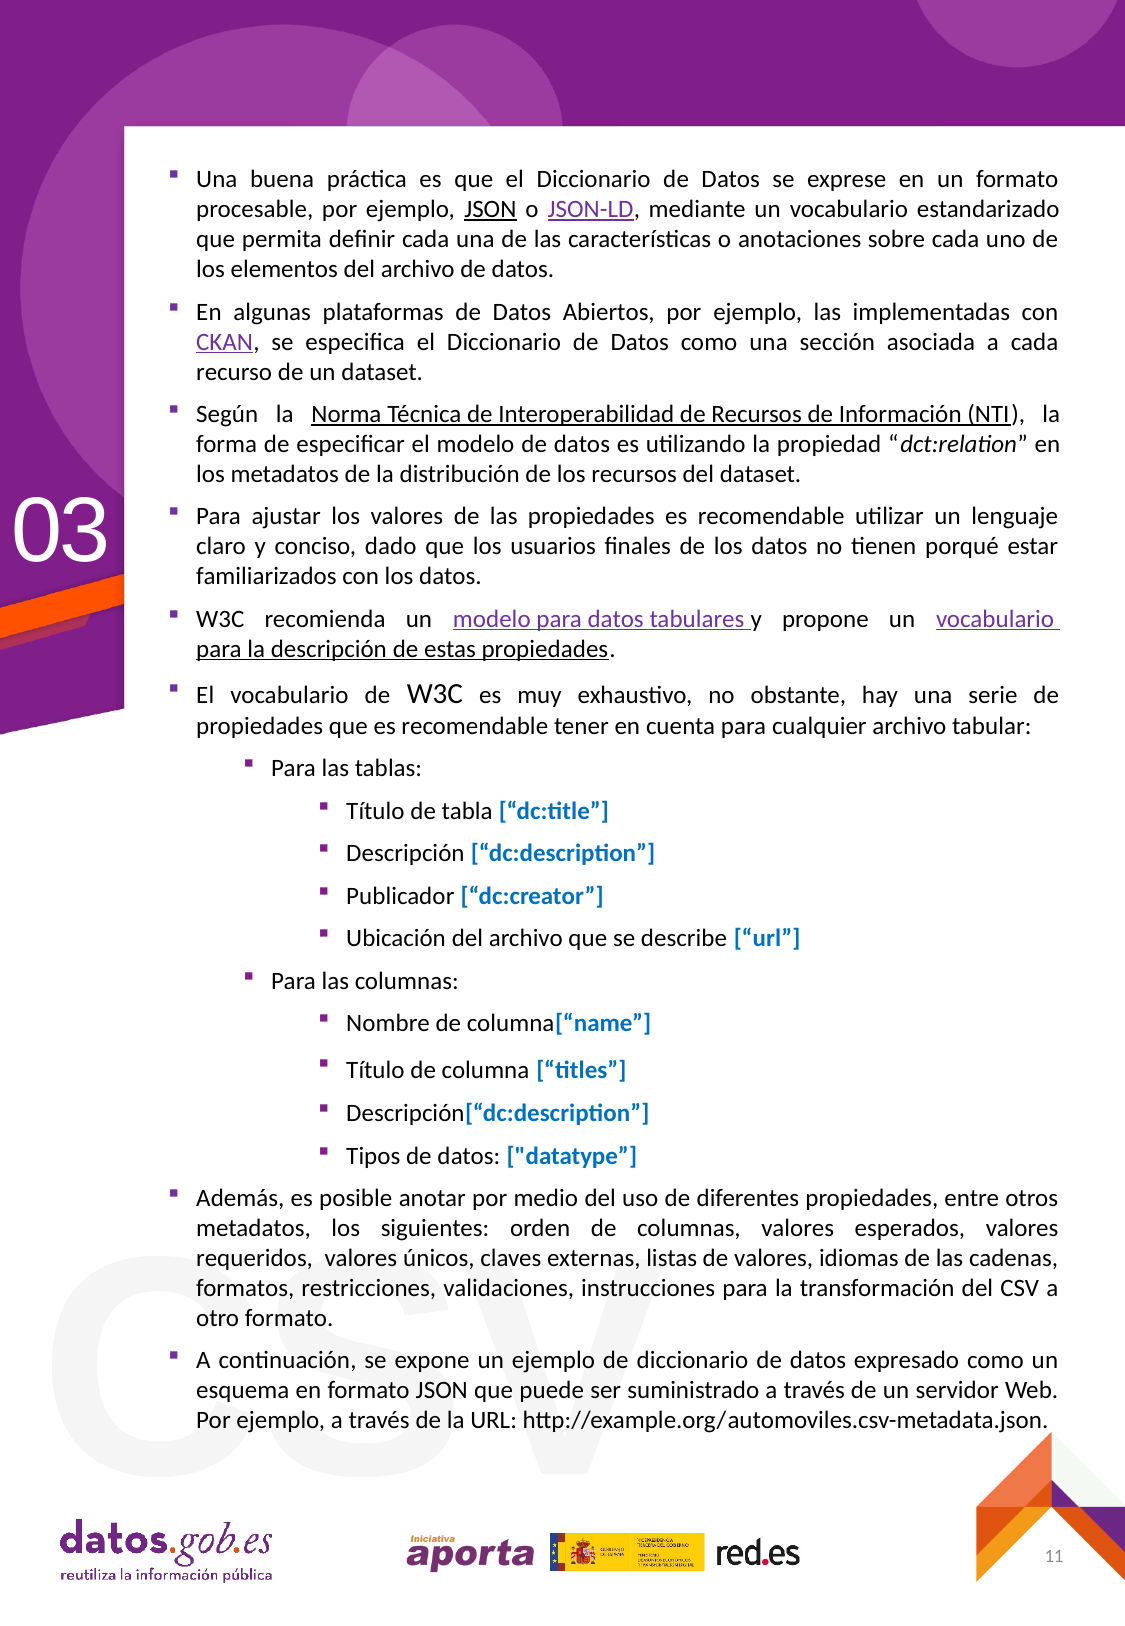

Una buena práctica es que el Diccionario de Datos se exprese en un formato procesable, por ejemplo, JSON o JSON-LD, mediante un vocabulario estandarizado que permita definir cada una de las características o anotaciones sobre cada uno de los elementos del archivo de datos.
En algunas plataformas de Datos Abiertos, por ejemplo, las implementadas con CKAN, se especifica el Diccionario de Datos como una sección asociada a cada recurso de un dataset.
Según la Norma Técnica de Interoperabilidad de Recursos de Información (NTI), la forma de especificar el modelo de datos es utilizando la propiedad “dct:relation” en los metadatos de la distribución de los recursos del dataset.
Para ajustar los valores de las propiedades es recomendable utilizar un lenguaje claro y conciso, dado que los usuarios finales de los datos no tienen porqué estar familiarizados con los datos.
W3C recomienda un modelo para datos tabulares y propone un vocabulario para la descripción de estas propiedades.
El vocabulario de W3C es muy exhaustivo, no obstante, hay una serie de propiedades que es recomendable tener en cuenta para cualquier archivo tabular:
Para las tablas:
Título de tabla [“dc:title”]
Descripción [“dc:description”]
Publicador [“dc:creator”]
Ubicación del archivo que se describe [“url”]
Para las columnas:
Nombre de columna[“name”]
Título de columna [“titles”]
Descripción[“dc:description”]
Tipos de datos: ["datatype”]
Además, es posible anotar por medio del uso de diferentes propiedades, entre otros metadatos, los siguientes: orden de columnas, valores esperados, valores requeridos,  valores únicos, claves externas, listas de valores, idiomas de las cadenas, formatos, restricciones, validaciones, instrucciones para la transformación del CSV a otro formato.
A continuación, se expone un ejemplo de diccionario de datos expresado como un esquema en formato JSON que puede ser suministrado a través de un servidor Web. Por ejemplo, a través de la URL: http://example.org/automoviles.csv-metadata.json.
03
11